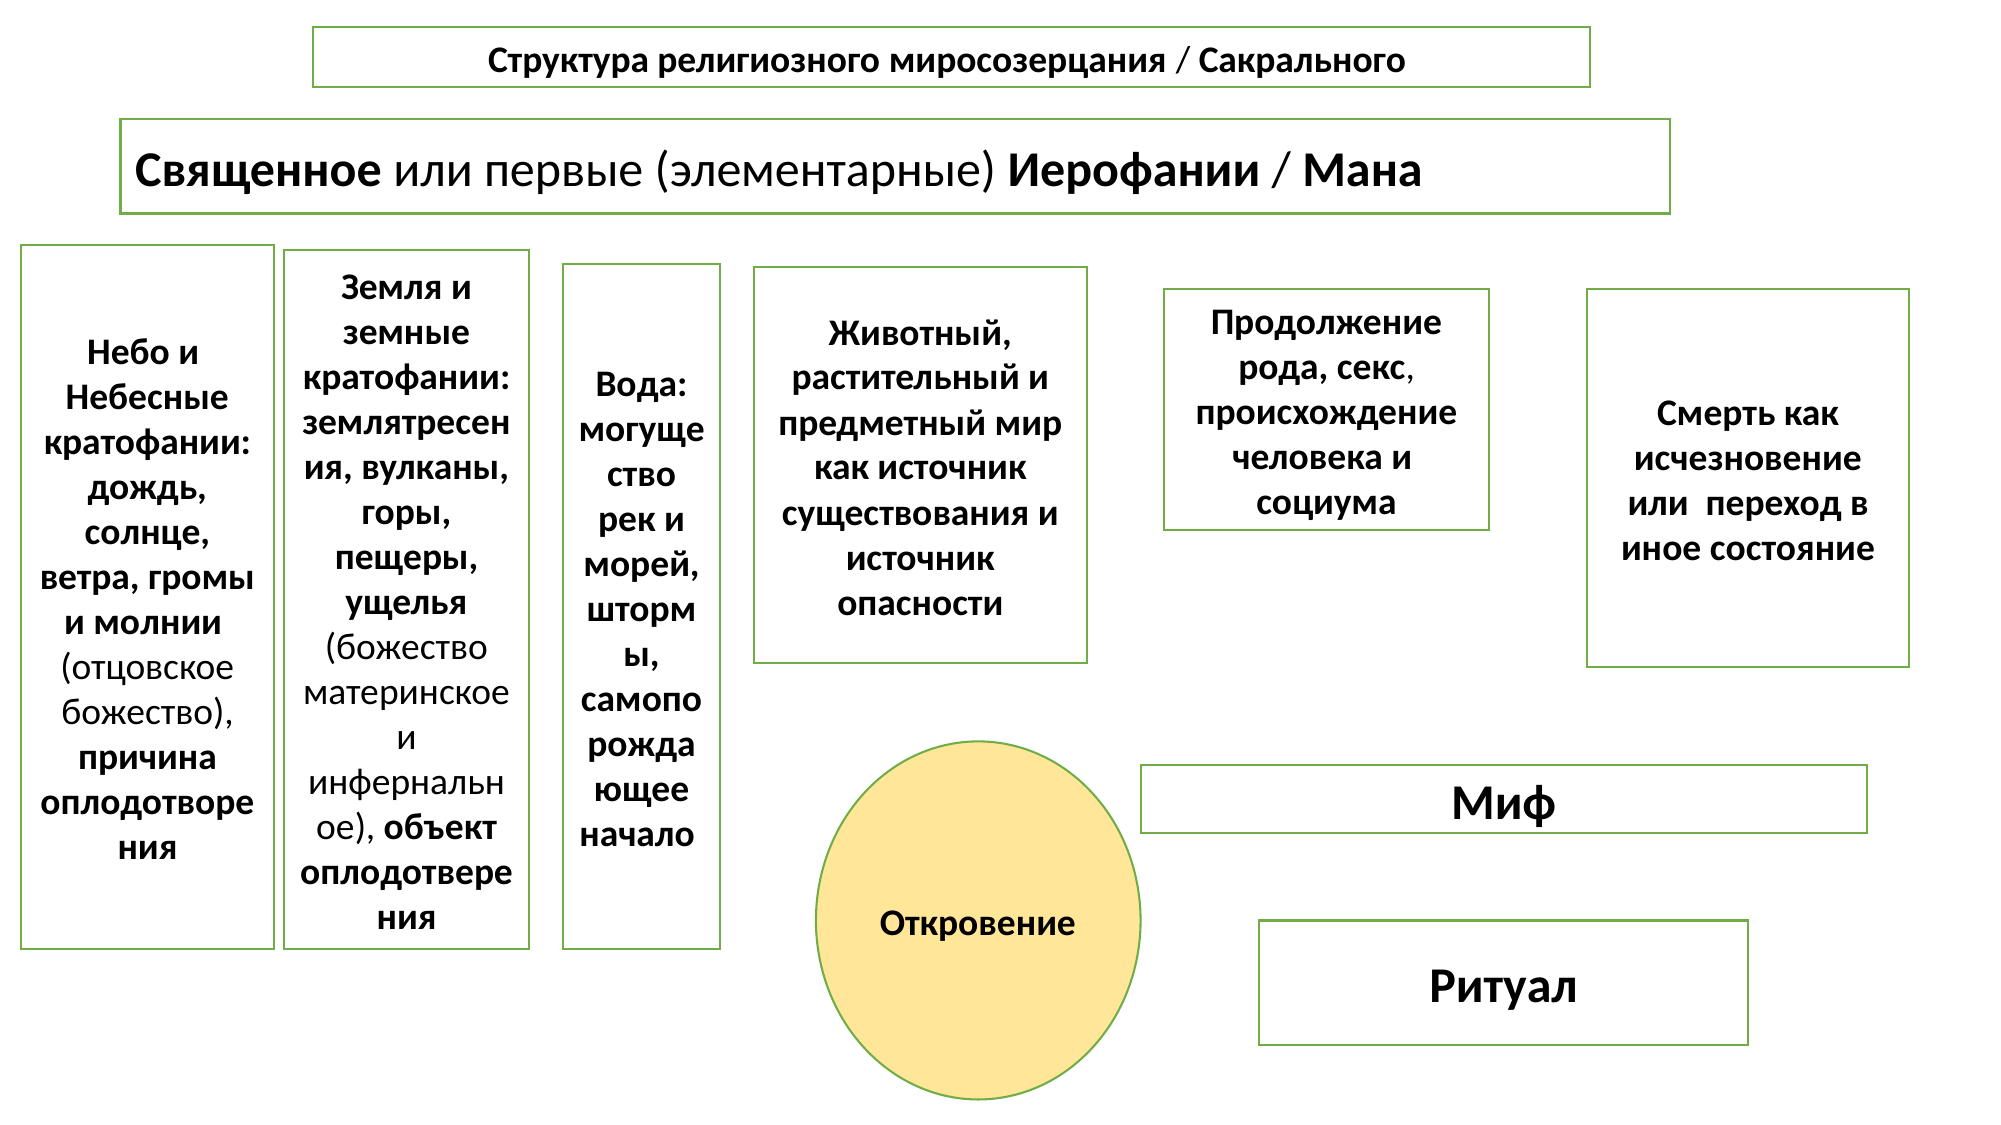

Структура религиозного миросозерцания / Сакрального
Священноe или первые (элементарные) Иерофании / Мана
Небо и
Небесные кратофании: дождь, солнце, ветра, громы и молнии  (отцовское божество), причина оплодотворения
Земля и земные кратофании: землятресения, вулканы, горы, пещеры, ущелья (божество материнское и инфернальное), объект оплодотверения
Вода: могущество рек и морей, штормы, самопорождающее начало
Животный, растительный и предметный мир как источник существования и источник опасности
Продолжение рода, секс, происхождение человека и  социума
Смерть как исчезновение или  переход в иное состояние

Откровение
Миф
Ритуал